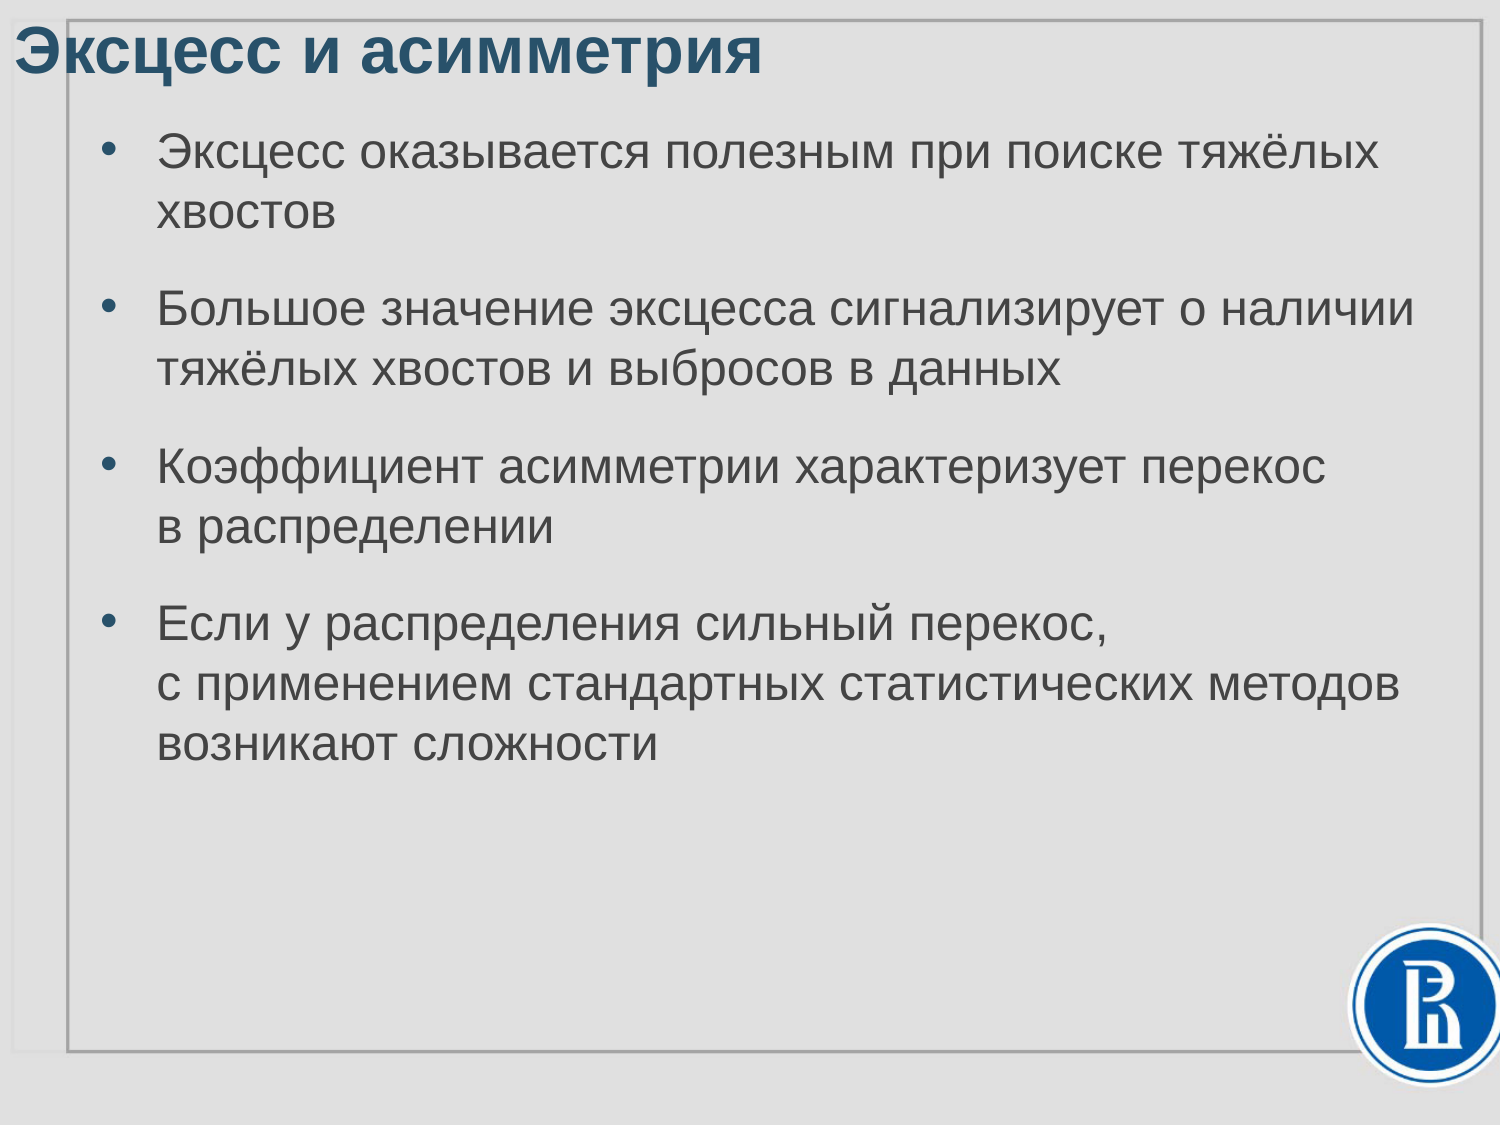

Эксцесс и асимметрия
Эксцесс оказывается полезным при поиске тяжёлых хвостов
Большое значение эксцесса сигнализирует о наличии тяжёлых хвостов и выбросов в данных
Коэффициент асимметрии характеризует перекос
в распределении
Если у распределения сильный перекос,
с применением стандартных статистических методов возникают сложности